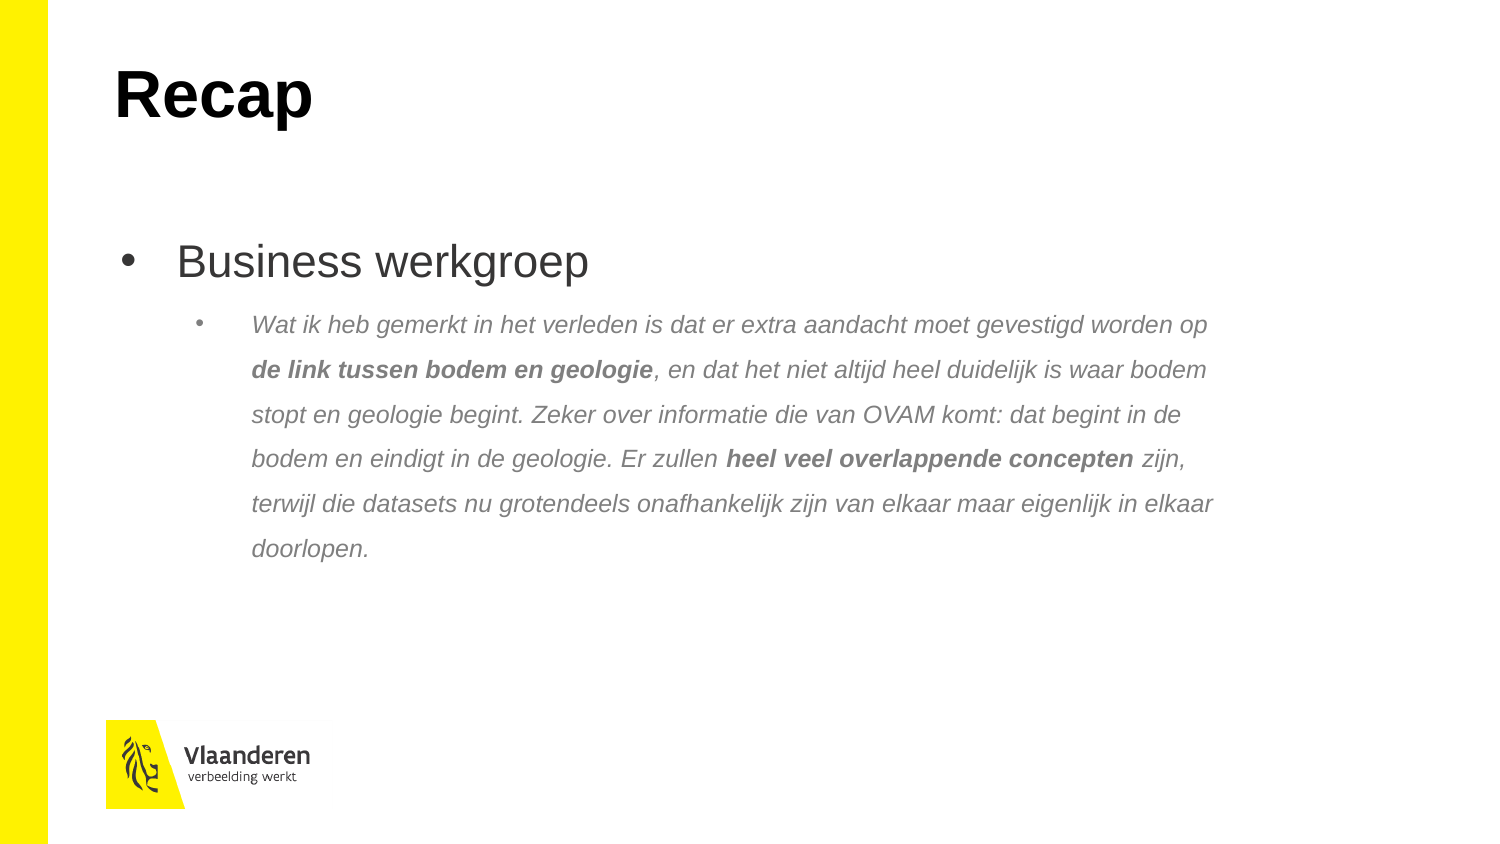

Recap
Business werkgroep
Wat ik heb gemerkt in het verleden is dat er extra aandacht moet gevestigd worden op de link tussen bodem en geologie, en dat het niet altijd heel duidelijk is waar bodem stopt en geologie begint. Zeker over informatie die van OVAM komt: dat begint in de bodem en eindigt in de geologie. Er zullen heel veel overlappende concepten zijn, terwijl die datasets nu grotendeels onafhankelijk zijn van elkaar maar eigenlijk in elkaar doorlopen.